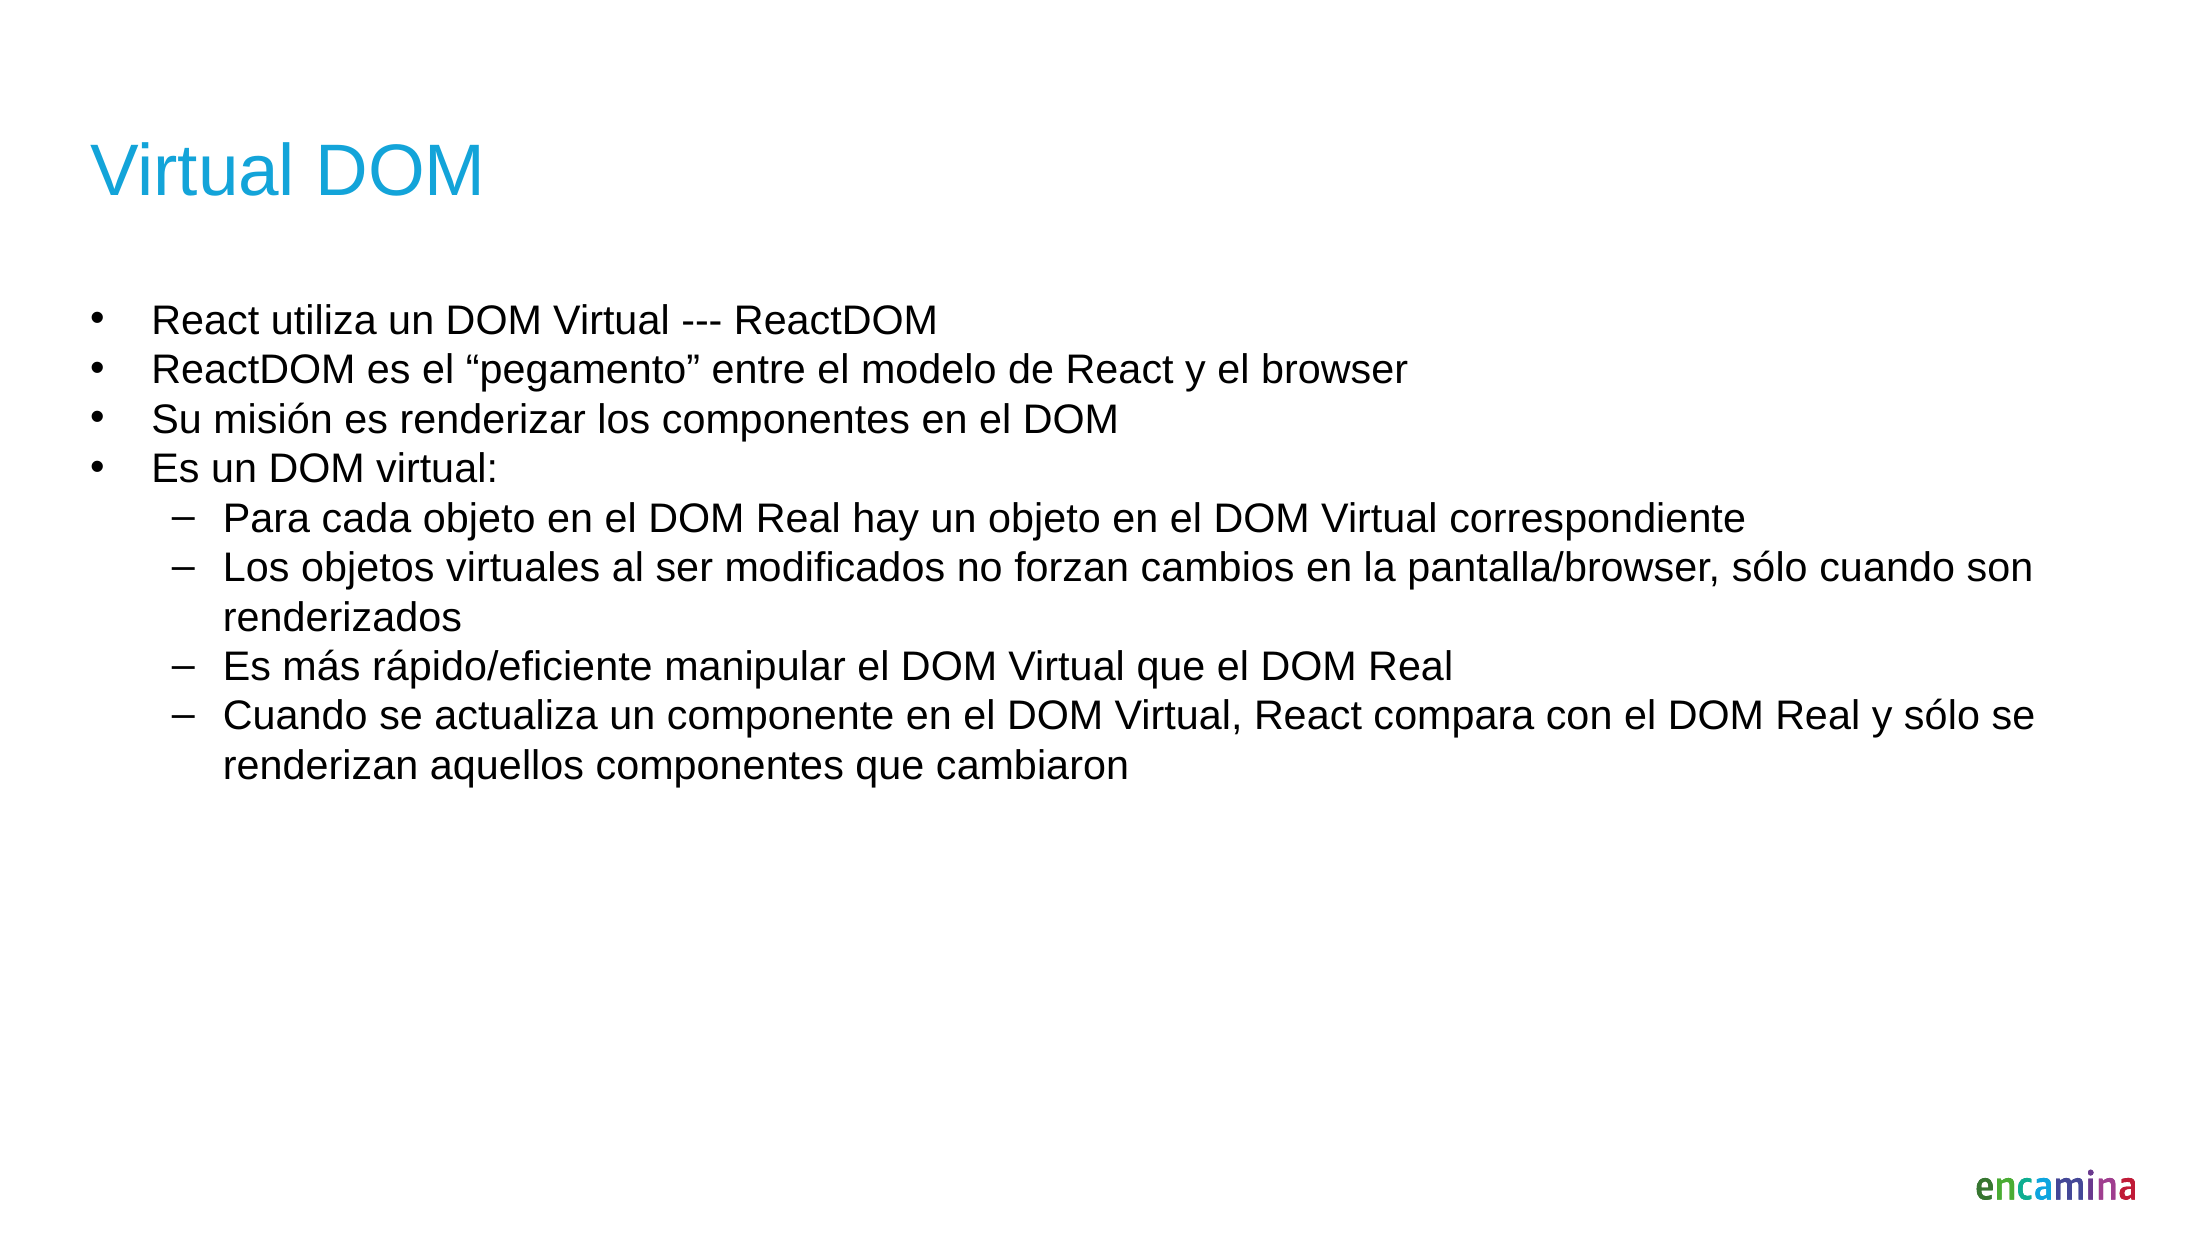

# Virtual DOM
React utiliza un DOM Virtual --- ReactDOM
ReactDOM es el “pegamento” entre el modelo de React y el browser
Su misión es renderizar los componentes en el DOM
Es un DOM virtual:
Para cada objeto en el DOM Real hay un objeto en el DOM Virtual correspondiente
Los objetos virtuales al ser modificados no forzan cambios en la pantalla/browser, sólo cuando son renderizados
Es más rápido/eficiente manipular el DOM Virtual que el DOM Real
Cuando se actualiza un componente en el DOM Virtual, React compara con el DOM Real y sólo se renderizan aquellos componentes que cambiaron